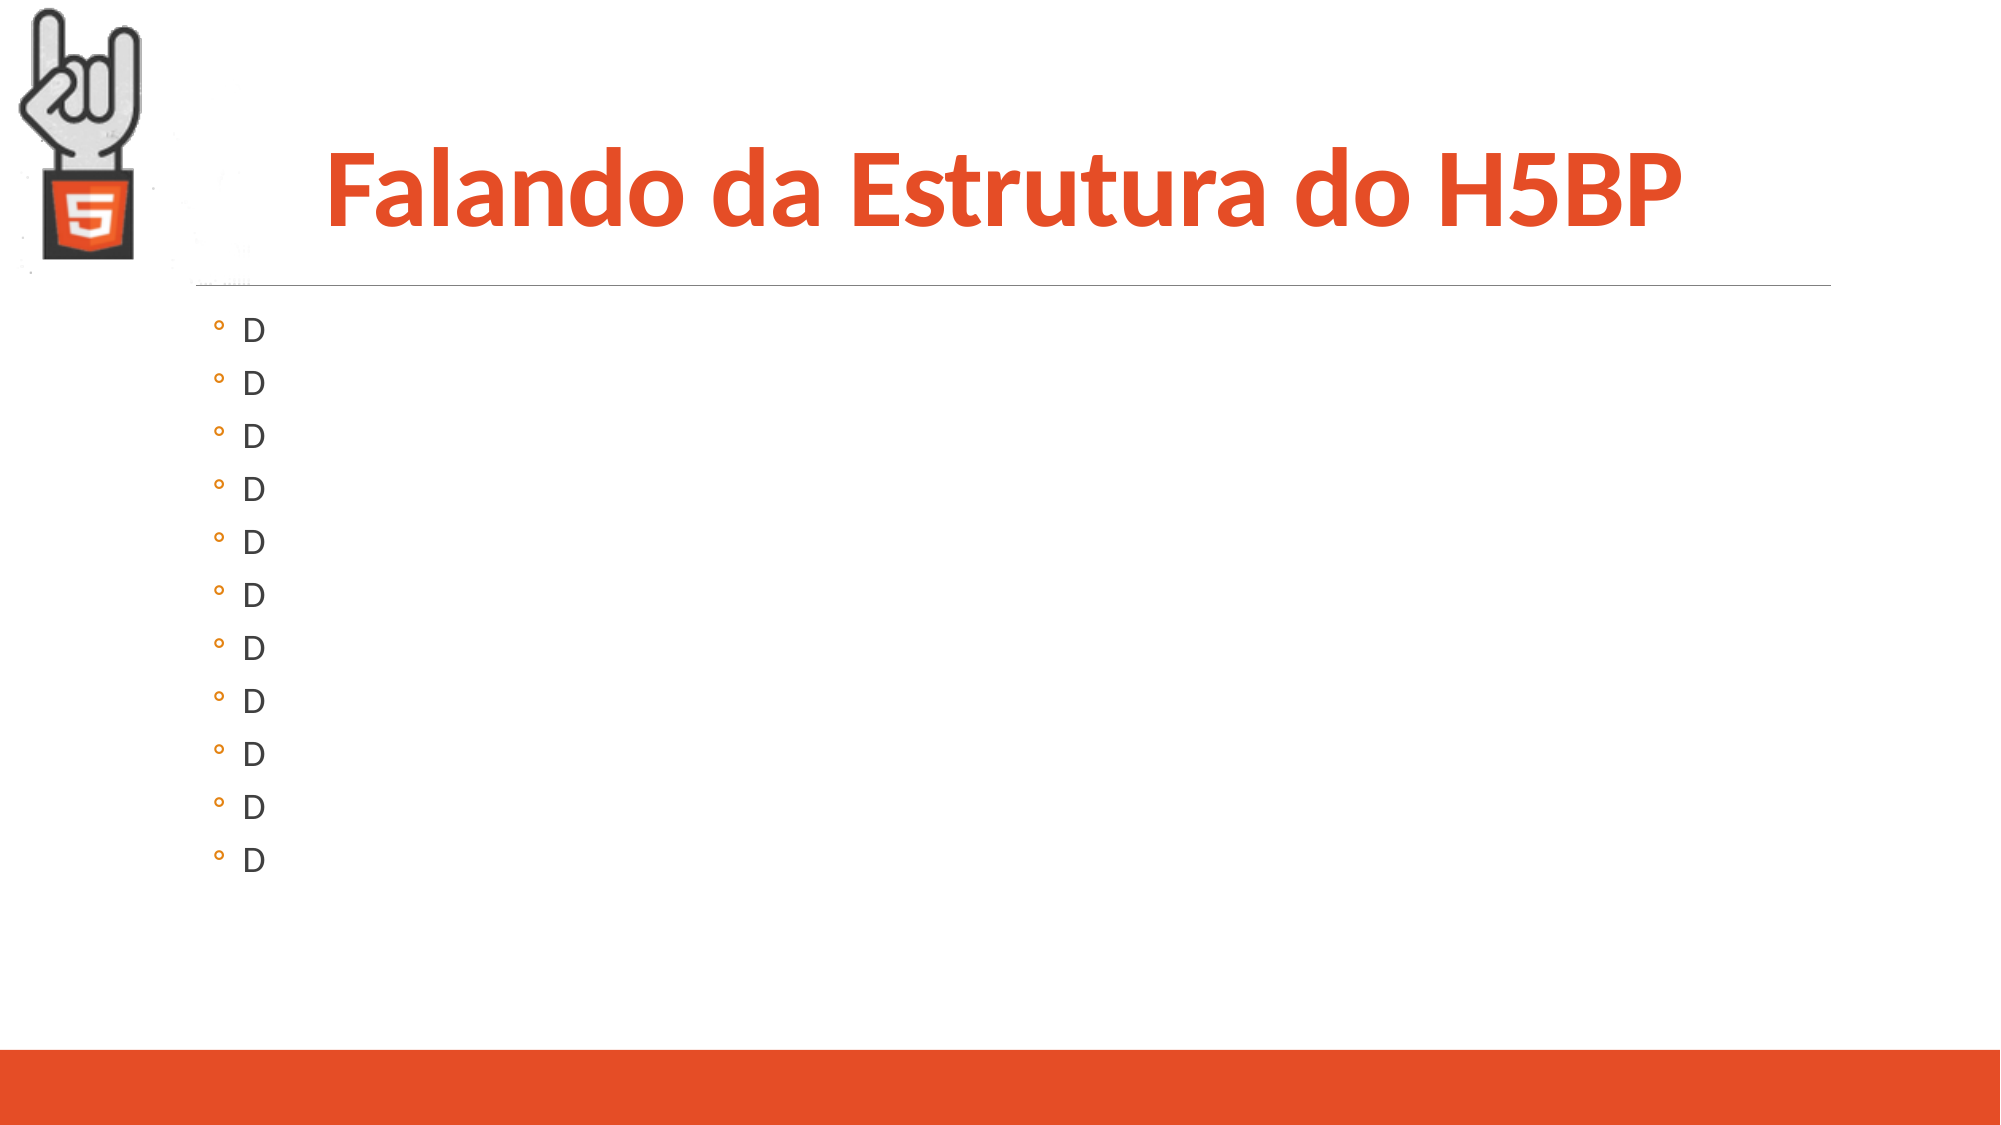

# Falando da Estrutura do H5BP
D
D
D
D
D
D
D
D
D
D
D